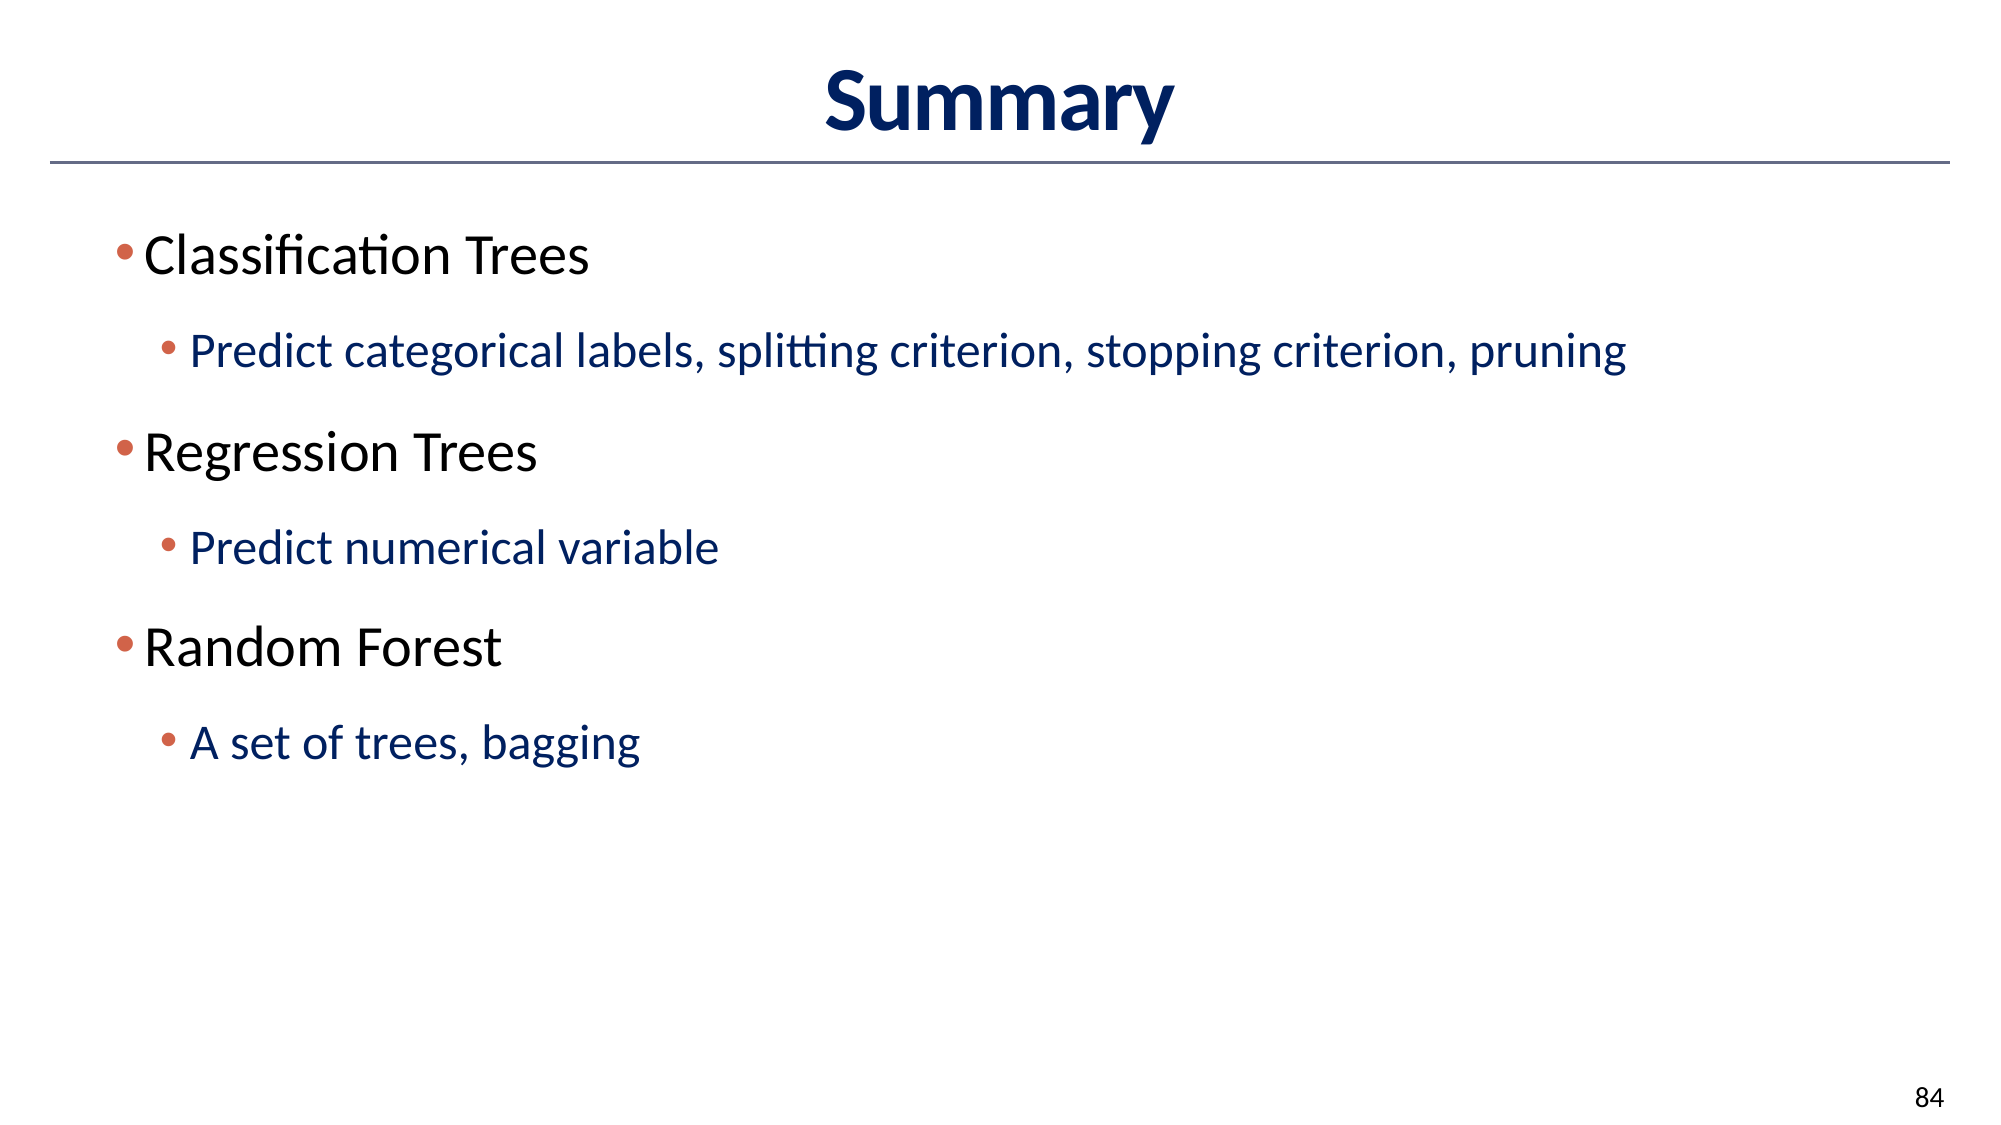

# Summary
Classification Trees
Predict categorical labels, splitting criterion, stopping criterion, pruning
Regression Trees
Predict numerical variable
Random Forest
A set of trees, bagging

84